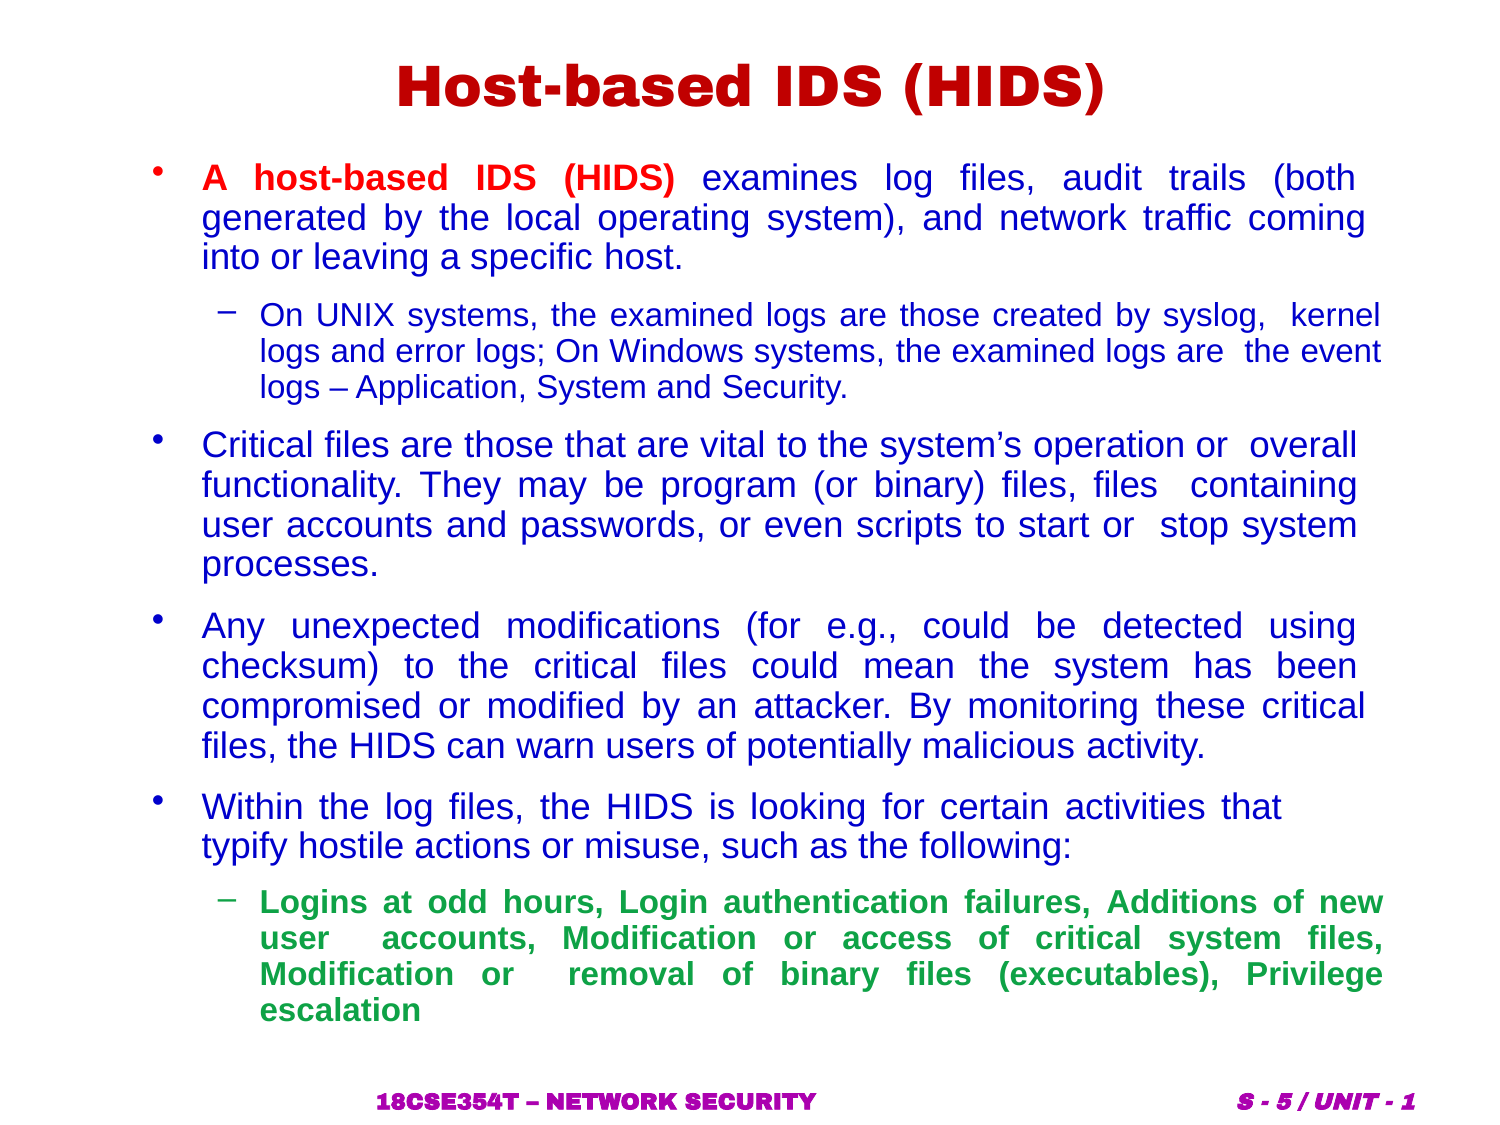

# Host-based IDS (HIDS)
A host-based IDS (HIDS) examines log files, audit trails (both  generated by the local operating system), and network traffic coming  into or leaving a specific host.
On UNIX systems, the examined logs are those created by syslog,  kernel logs and error logs; On Windows systems, the examined logs are  the event logs – Application, System and Security.
Critical files are those that are vital to the system’s operation or  overall functionality. They may be program (or binary) files, files  containing user accounts and passwords, or even scripts to start or  stop system processes.
Any unexpected modifications (for e.g., could be detected using  checksum) to the critical files could mean the system has been  compromised or modified by an attacker. By monitoring these critical  files, the HIDS can warn users of potentially malicious activity.
Within the log files, the HIDS is looking for certain activities that  typify hostile actions or misuse, such as the following:
Logins at odd hours, Login authentication failures, Additions of new user  accounts, Modification or access of critical system files, Modification or  removal of binary files (executables), Privilege escalation
                                18CSE354T – NETWORK SECURITY                                                      S - 5 / UNIT - 1